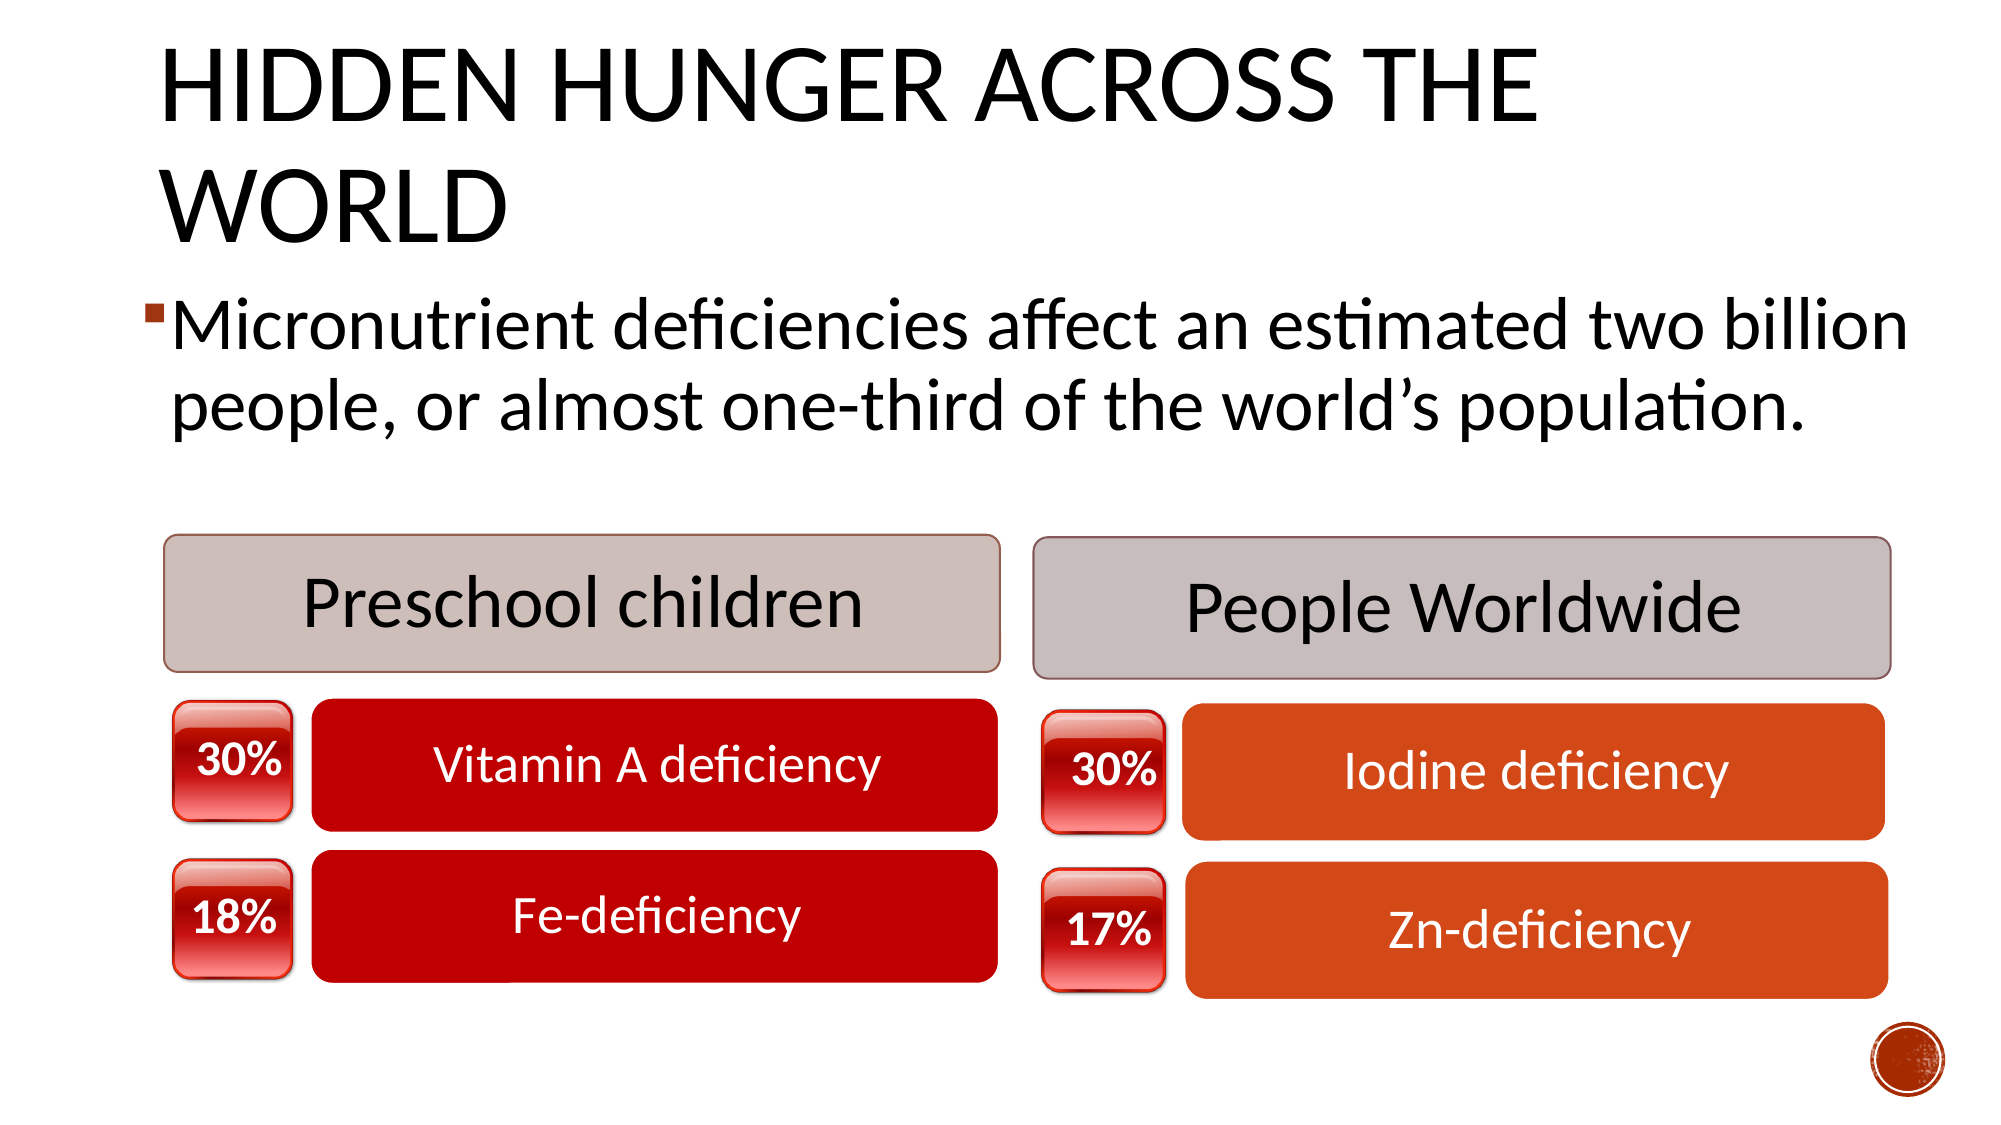

# Hidden Hunger across the world
Micronutrient deficiencies affect an estimated two billion people, or almost one-third of the world’s population.

People Worldwide
Iodine deficiency
Zn-deficiency
Preschool children
Vitamin A deficiency
Fe-deficiency
  30%
  30%
18%
  17%